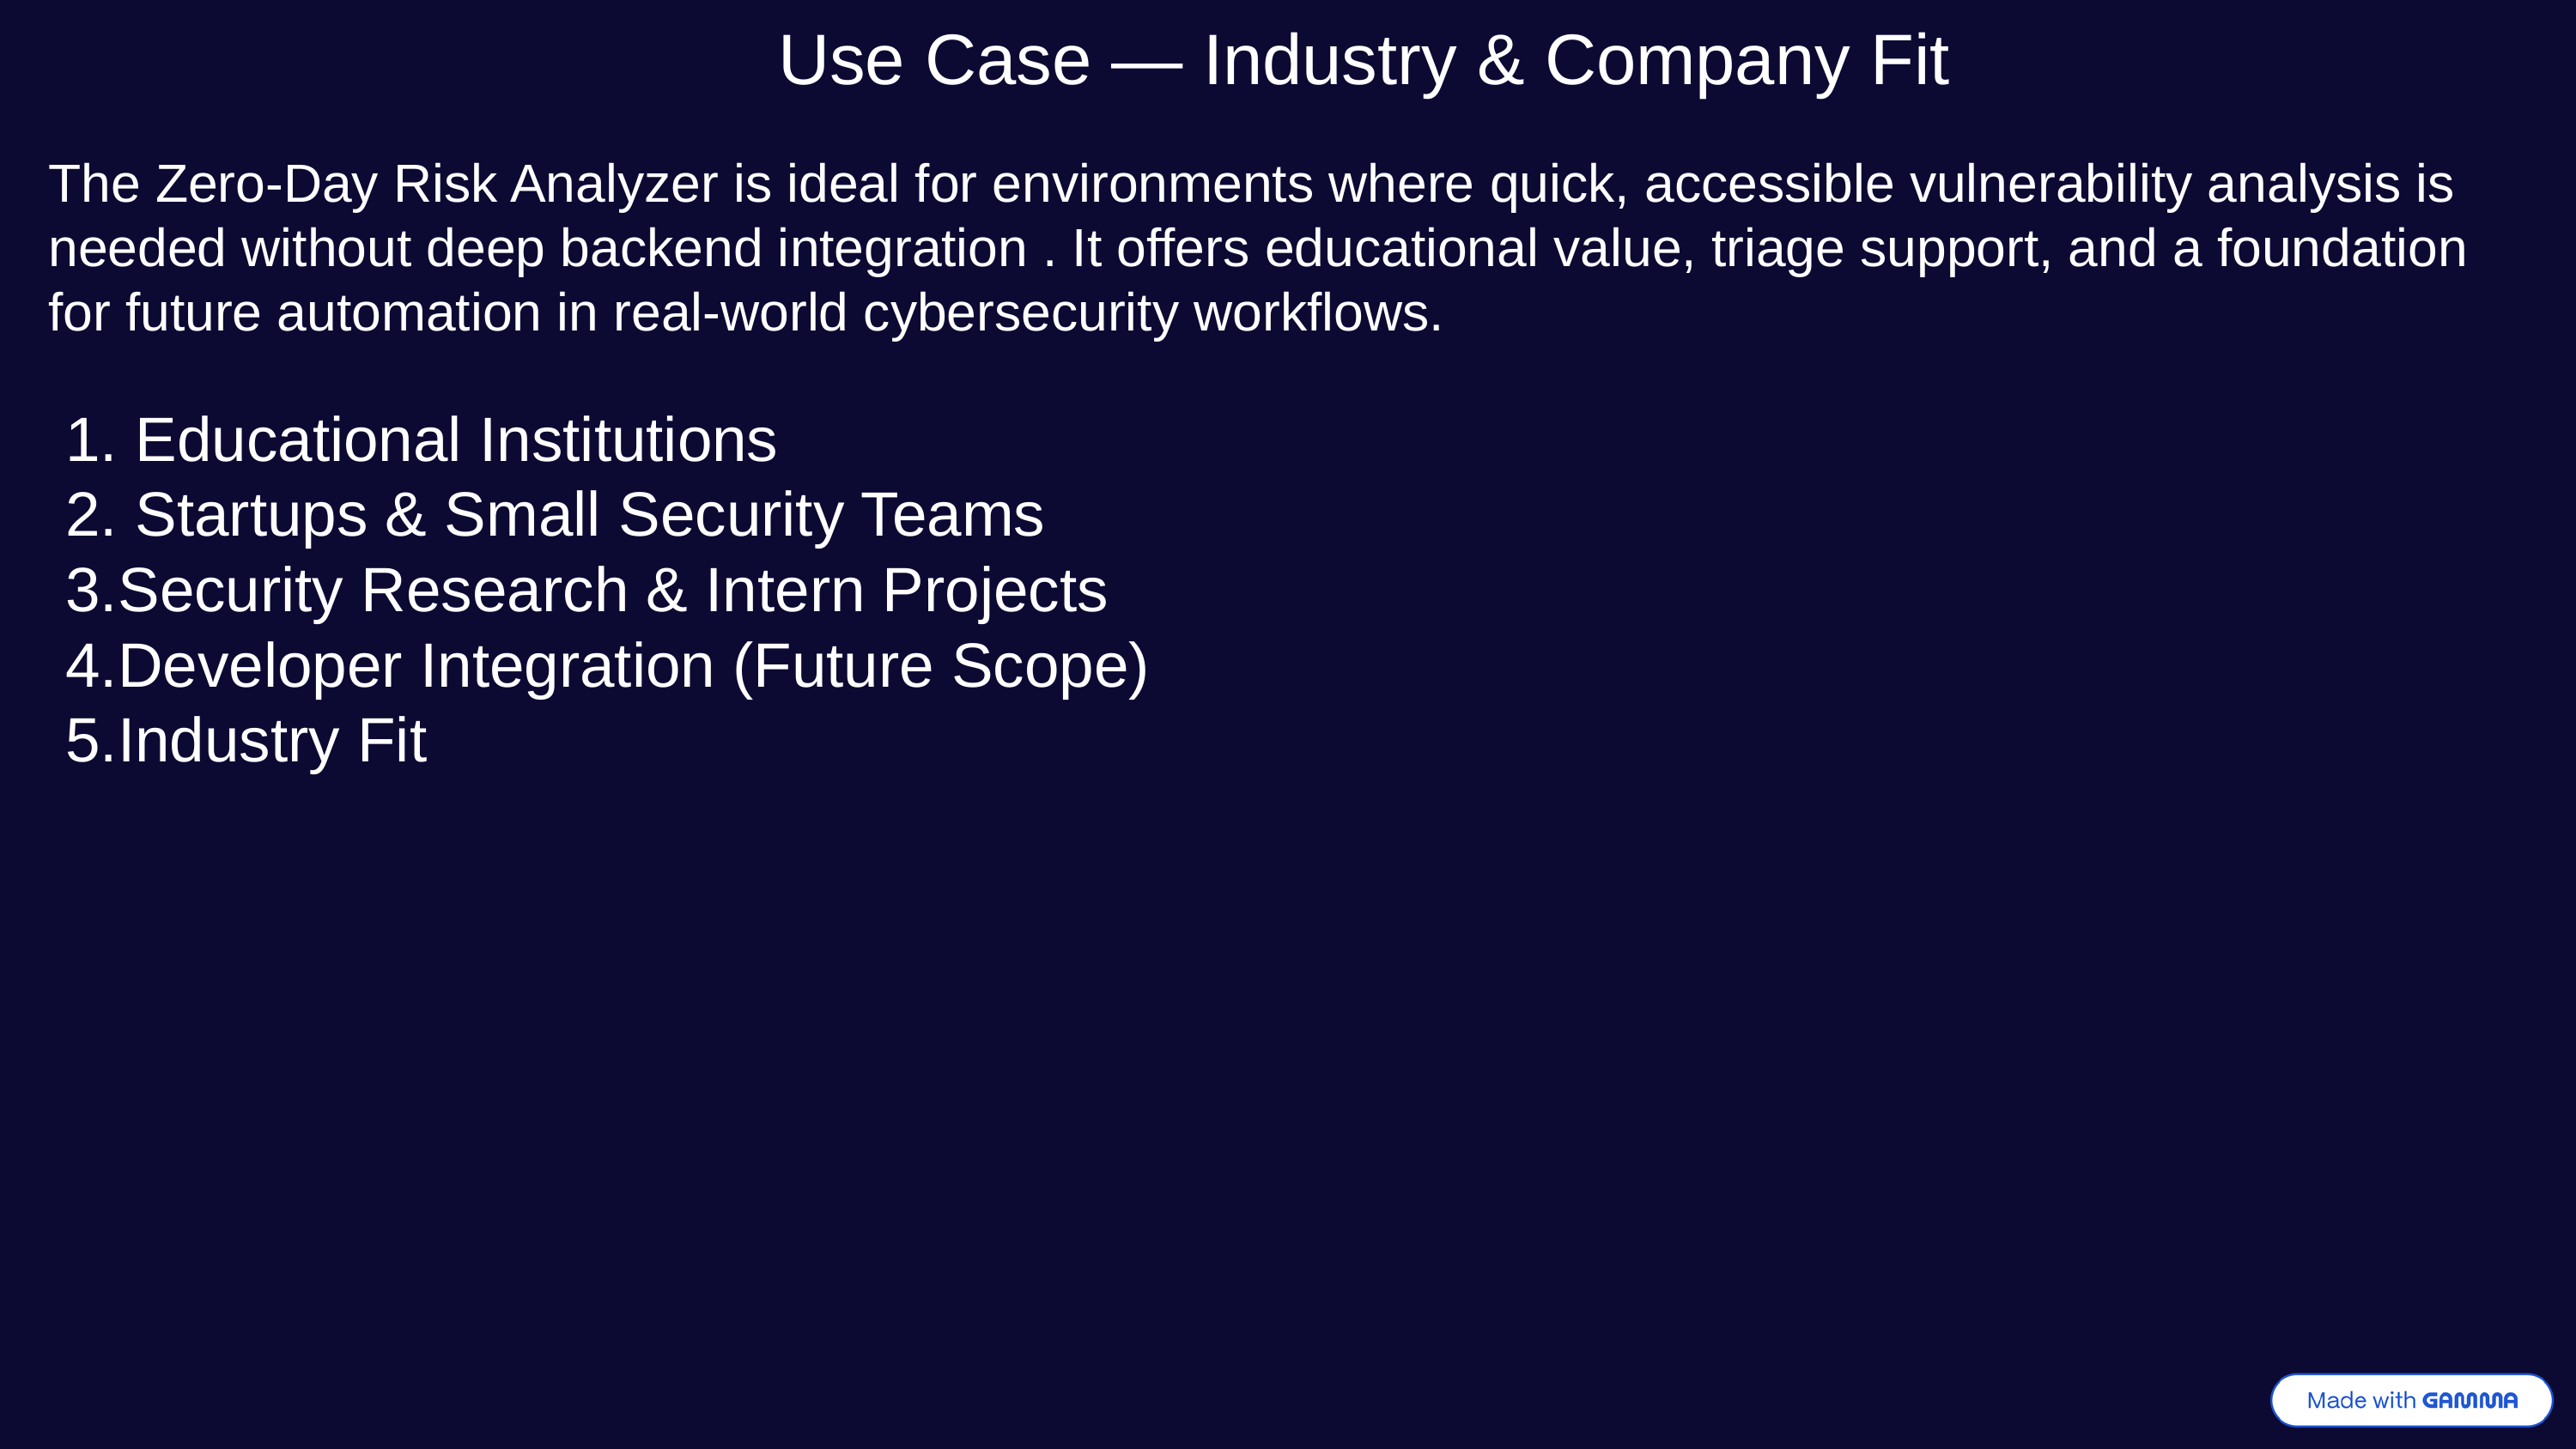

Use Case — Industry & Company Fit

The Zero-Day Risk Analyzer is ideal for environments where quick, accessible vulnerability analysis is needed without deep backend integration . It offers educational value, triage support, and a foundation for future automation in real-world cybersecurity workflows.

 Educational Institutions
 Startups & Small Security Teams
Security Research & Intern Projects
Developer Integration (Future Scope)
Industry Fit